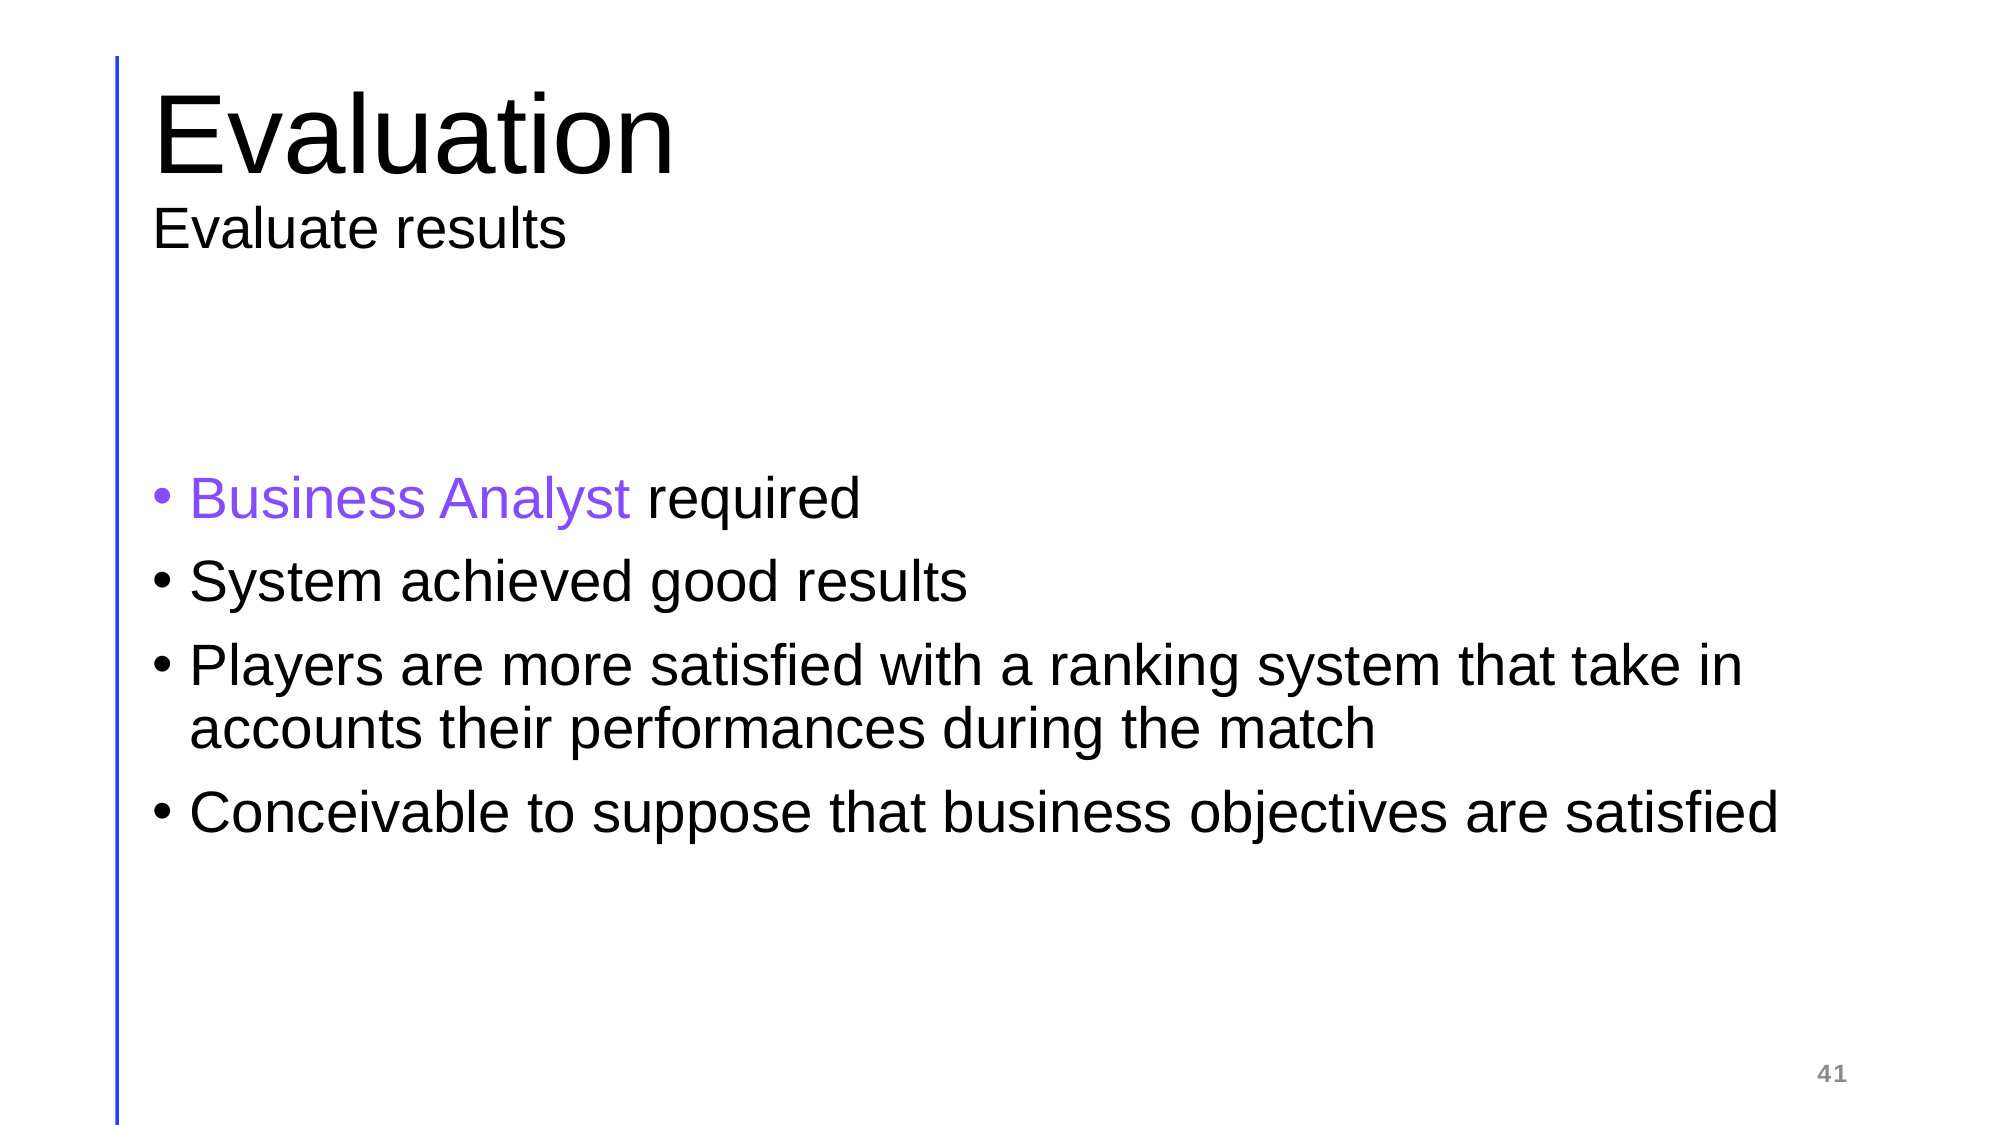

# Evaluation Evaluate results
Business Analyst required
System achieved good results
Players are more satisfied with a ranking system that take in accounts their performances during the match
Conceivable to suppose that business objectives are satisfied
41